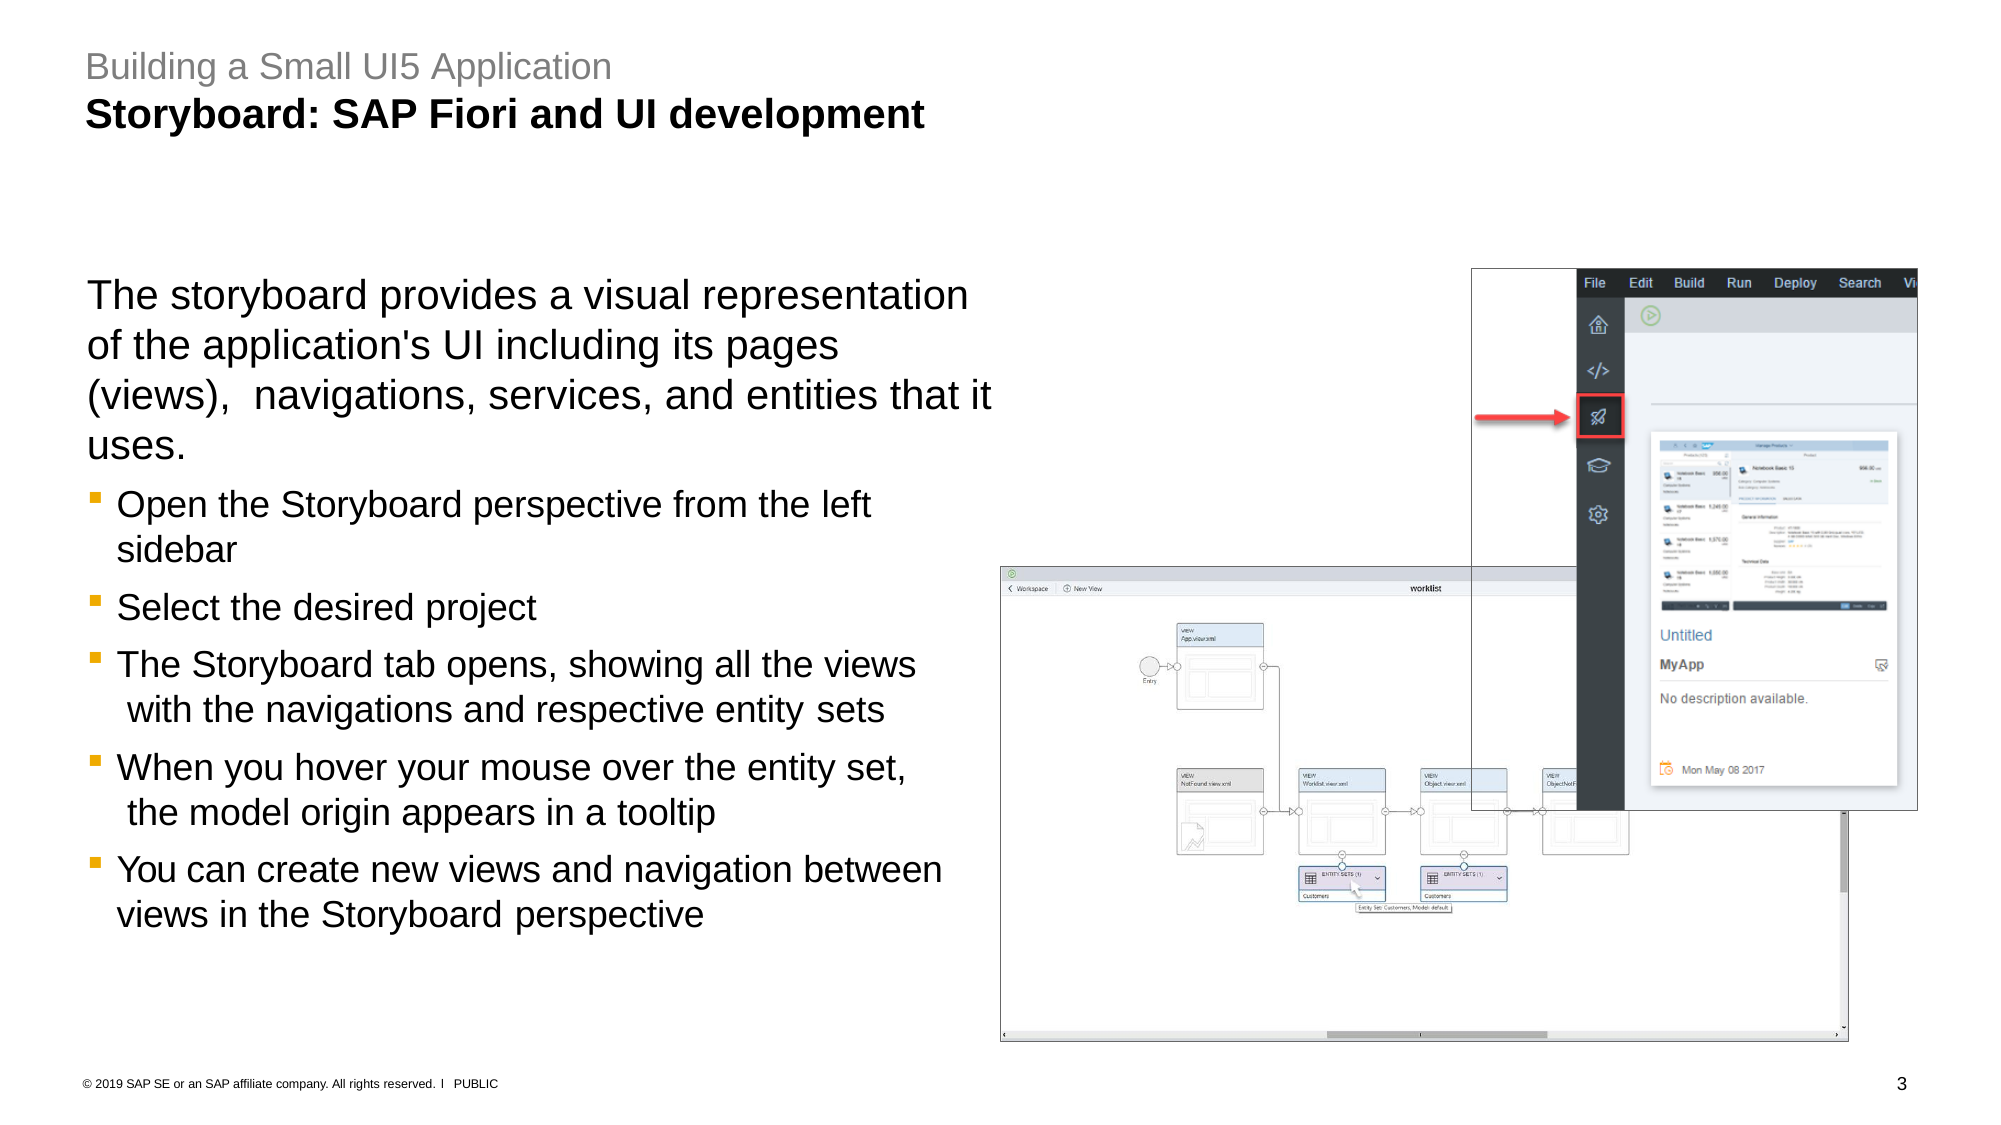

# Building a Small UI5 Application
Storyboard: SAP Fiori and UI development
The storyboard provides a visual representation  of the application's UI including its pages (views),  navigations, services, and entities that it uses.
Open the Storyboard perspective from the left
sidebar
Select the desired project
The Storyboard tab opens, showing all the views  with the navigations and respective entity sets
When you hover your mouse over the entity set,  the model origin appears in a tooltip
You can create new views and navigation between  views in the Storyboard perspective

3
© 2019 SAP SE or an SAP affiliate company. All rights reserved. ǀ PUBLIC